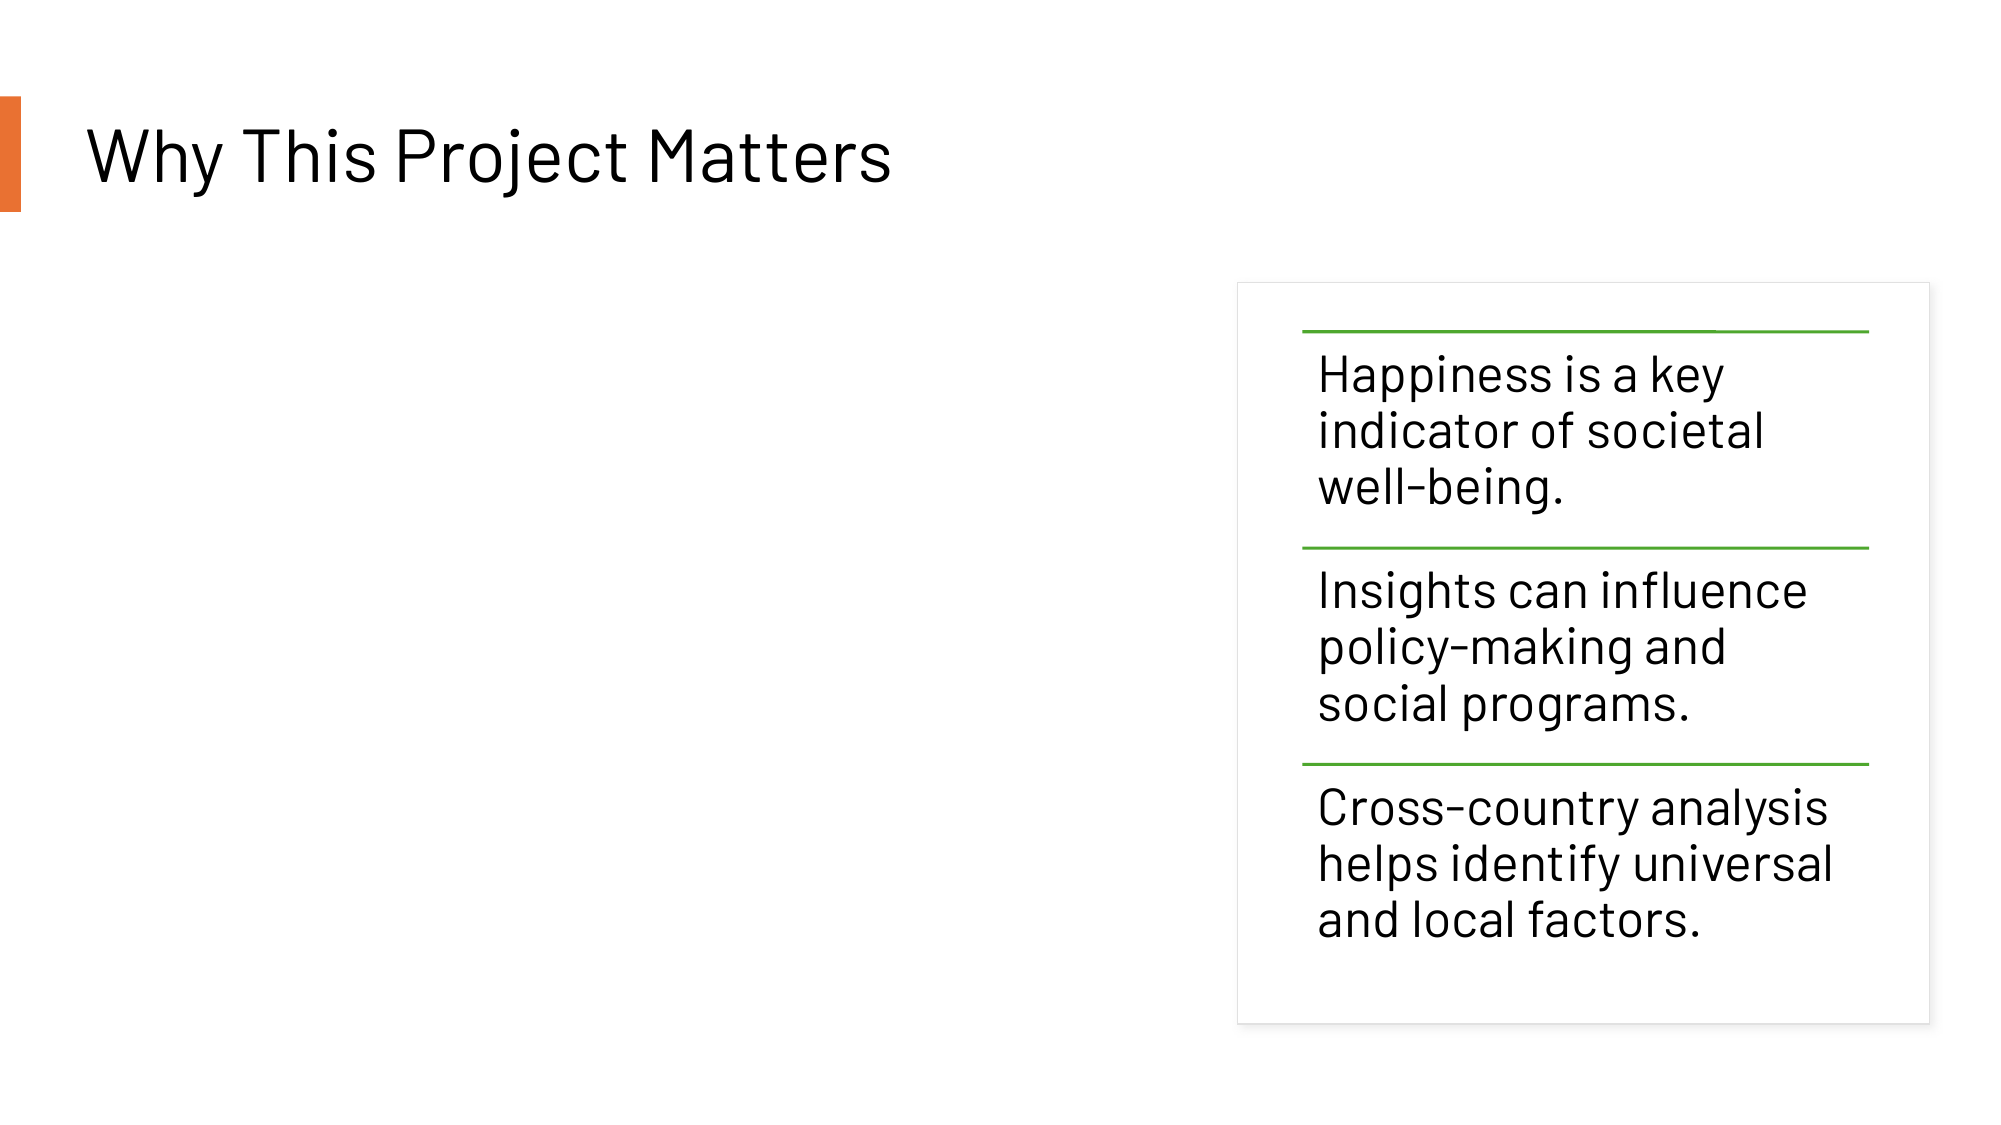

# Why This Project Matters

Happiness is a key indicator of societal well-being.
Insights can influence policy-making and social programs.
Cross-country analysis helps identify universal and local factors.